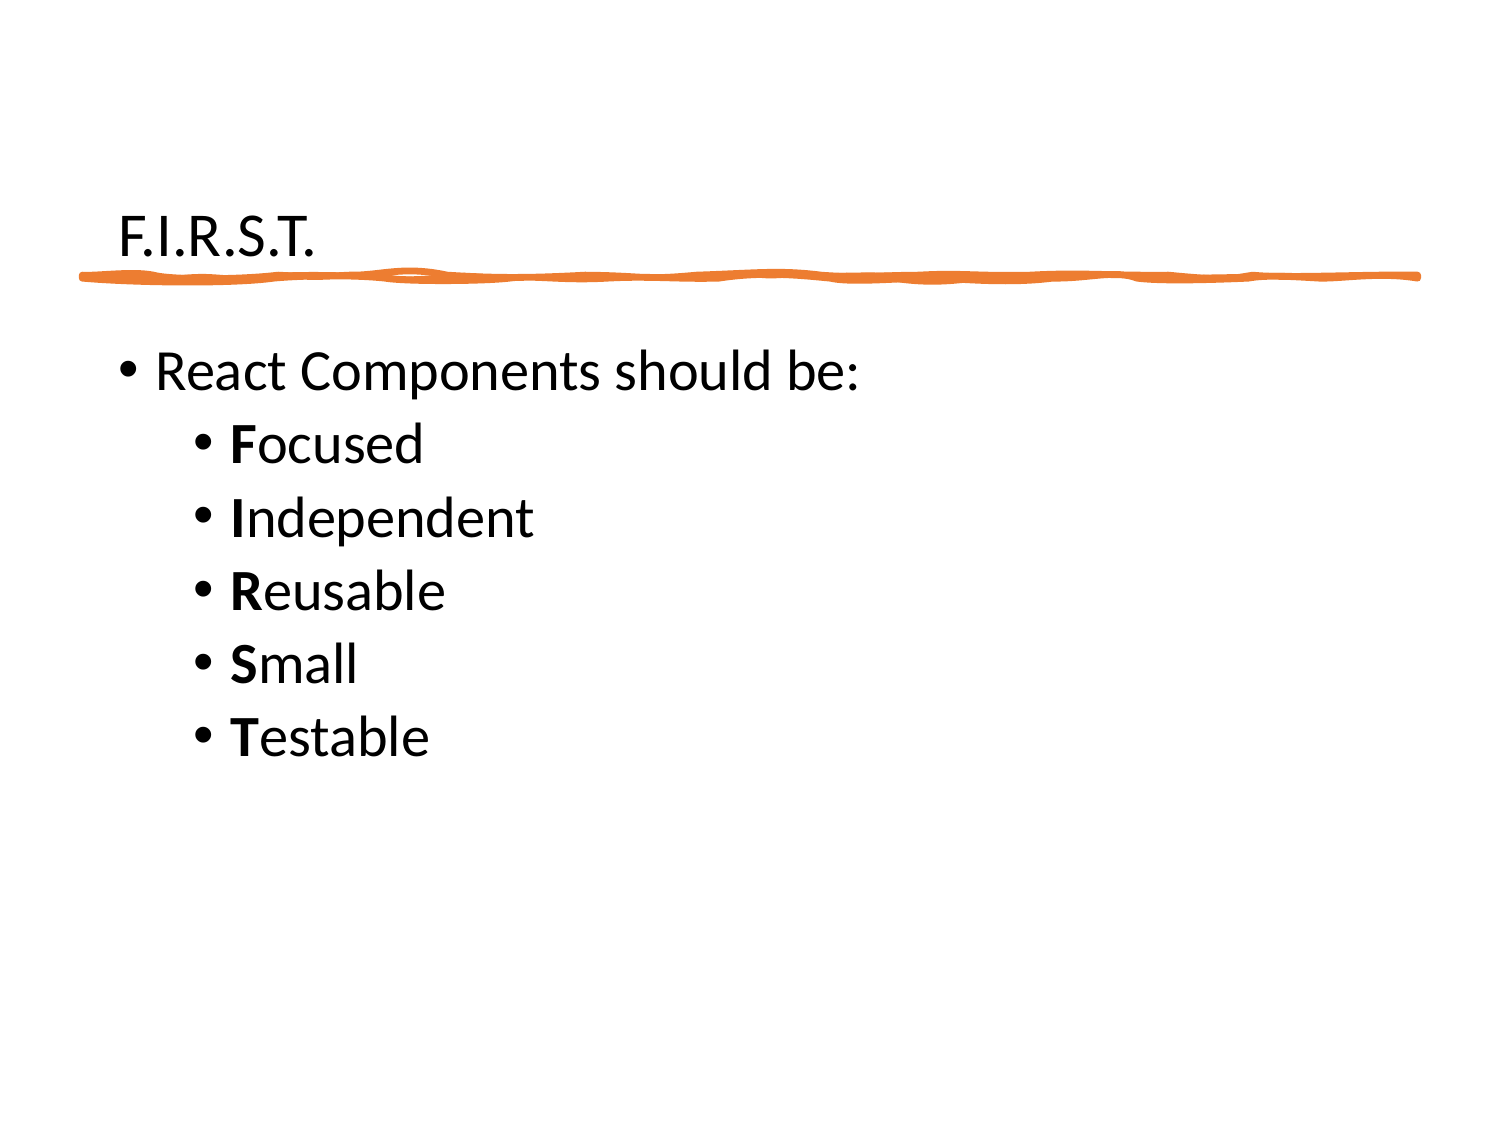

# F.I.R.S.T.
React Components should be:
Focused
Independent
Reusable
Small
Testable